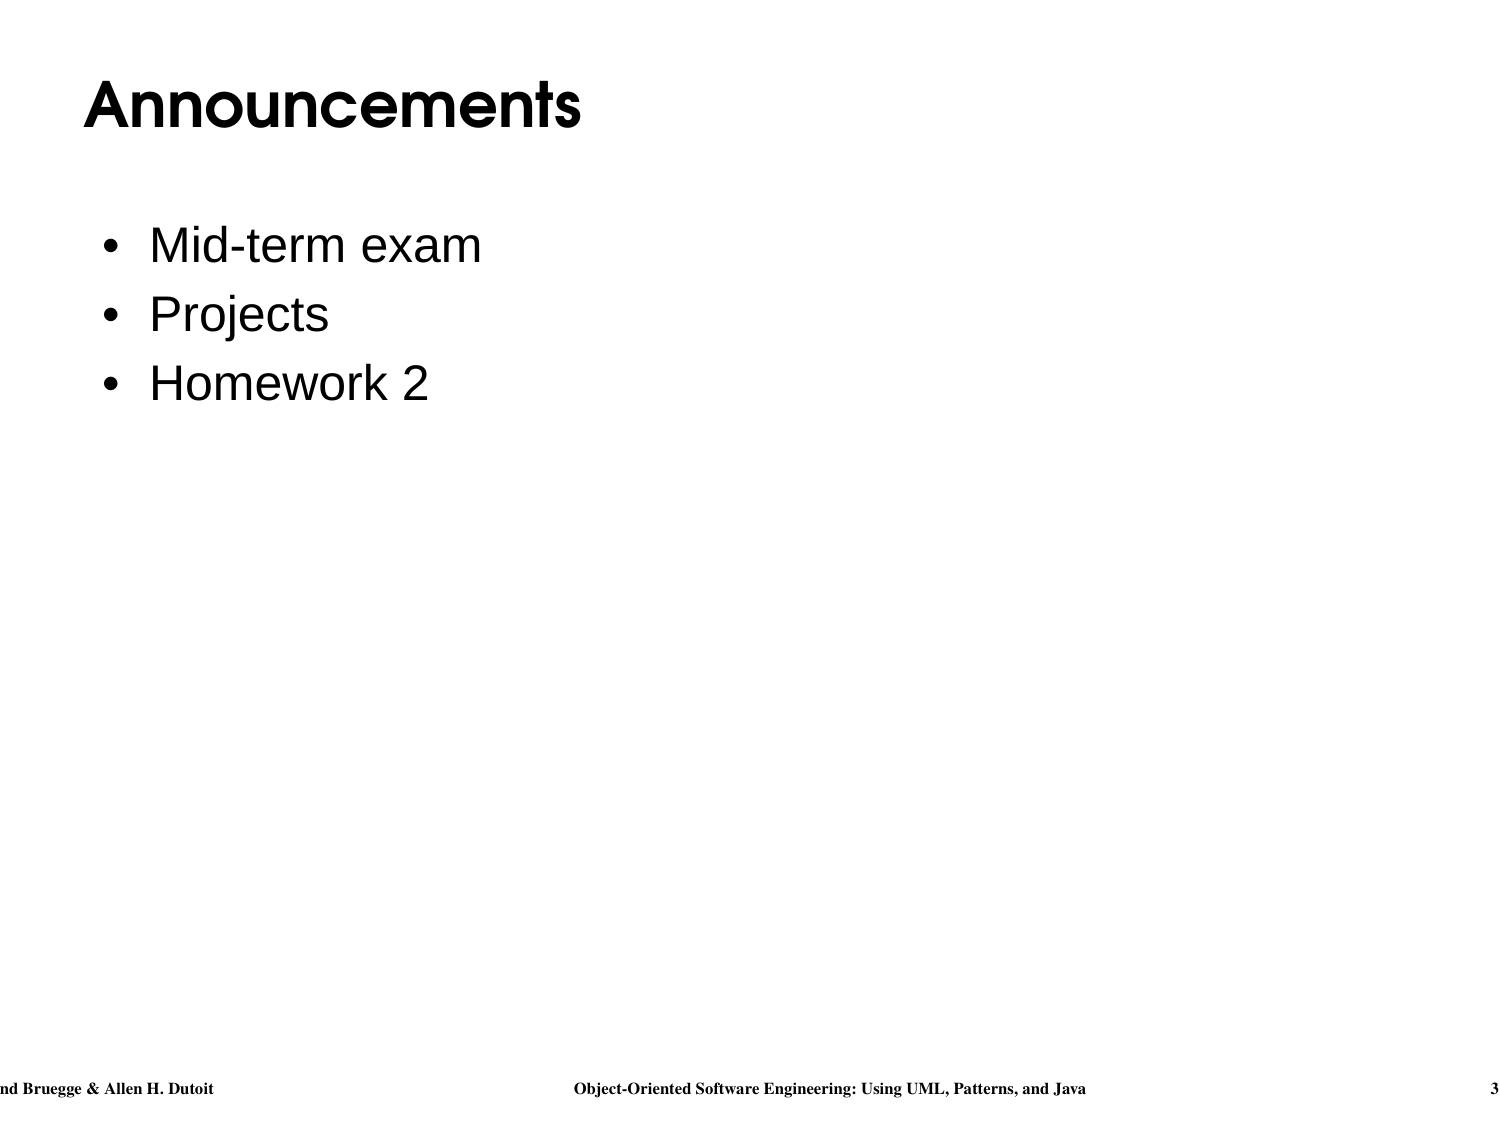

# Announcements
Mid-term exam
Projects
Homework 2